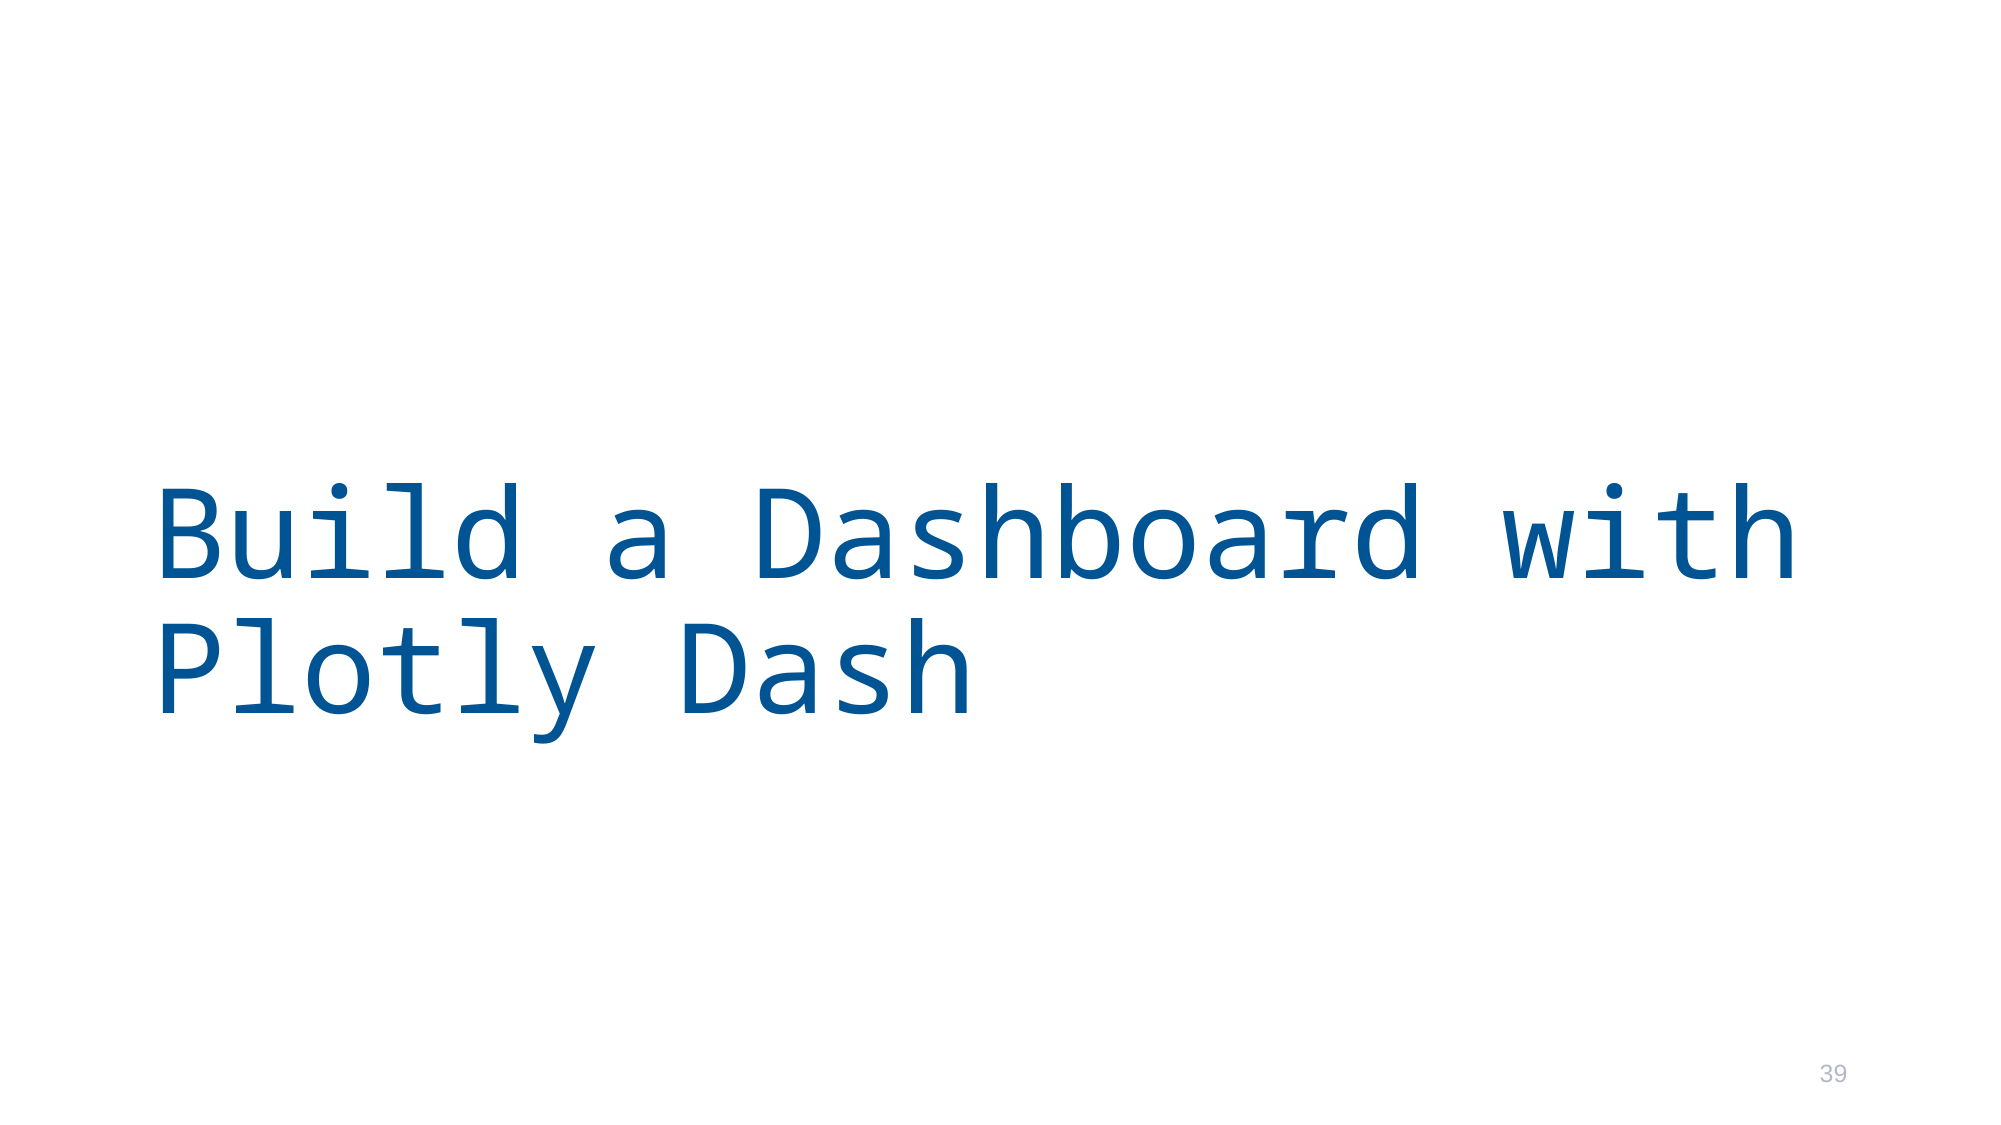

# Build a Dashboard with Plotly Dash
39